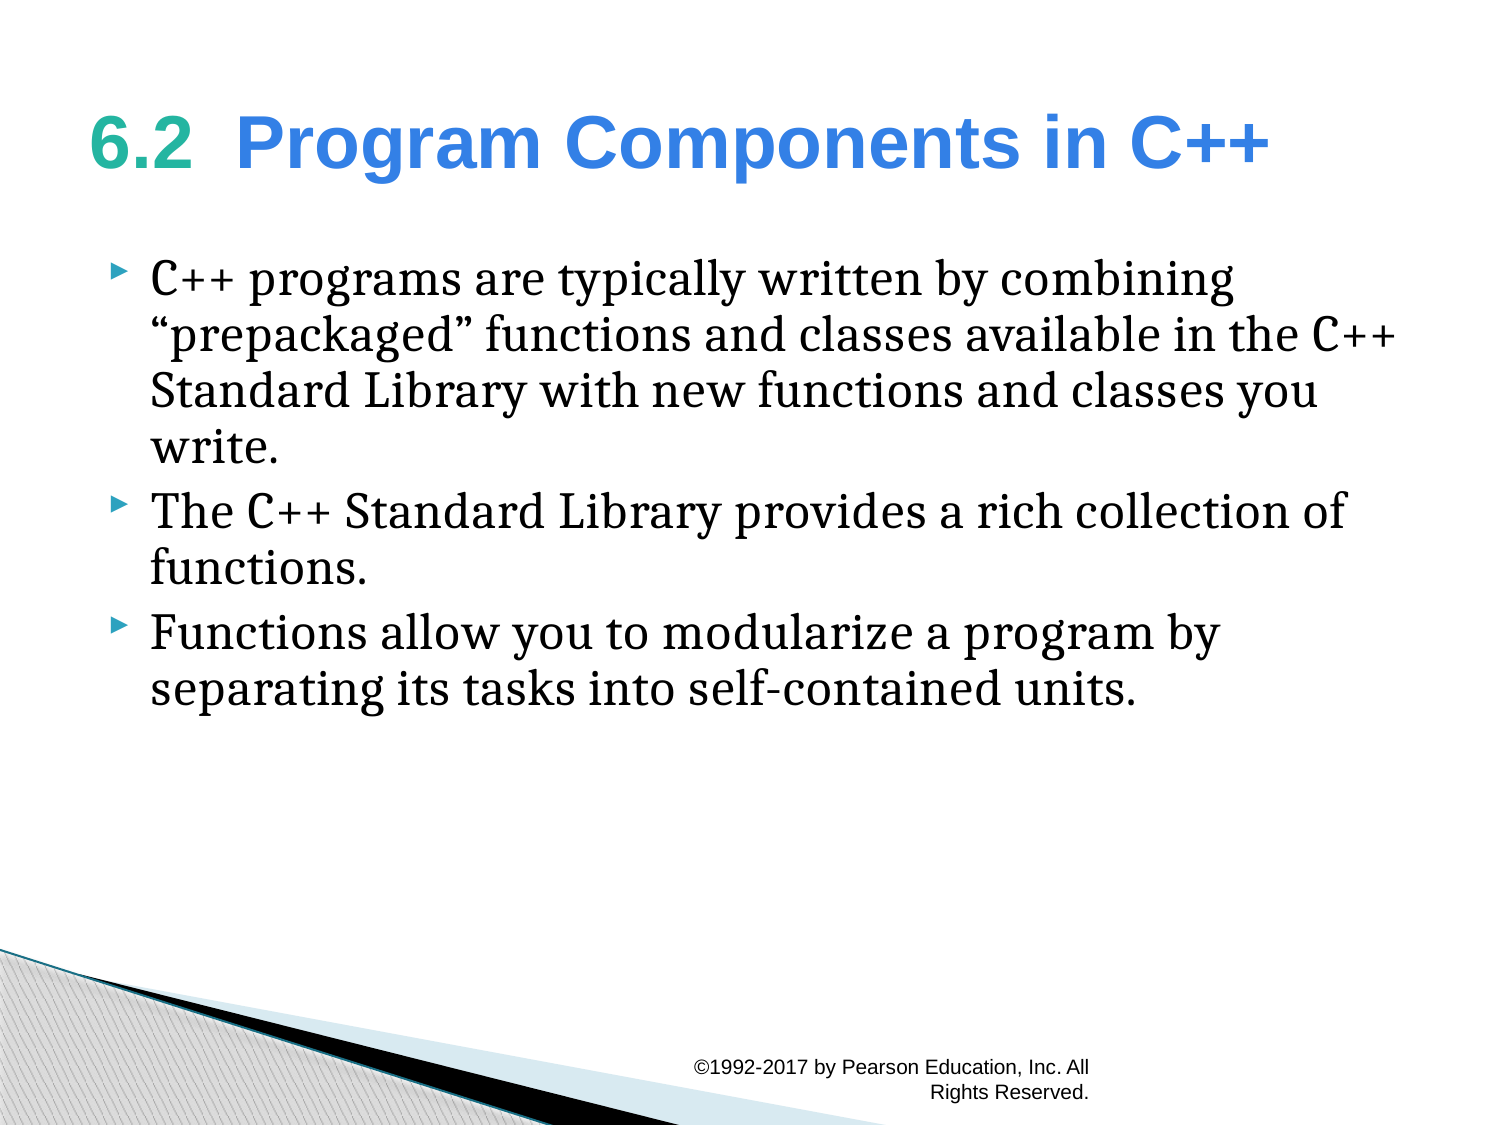

# 6.2  Program Components in C++
C++ programs are typically written by combining “prepackaged” functions and classes available in the C++ Standard Library with new functions and classes you write.
The C++ Standard Library provides a rich collection of functions.
Functions allow you to modularize a program by separating its tasks into self-contained units.
©1992-2017 by Pearson Education, Inc. All Rights Reserved.